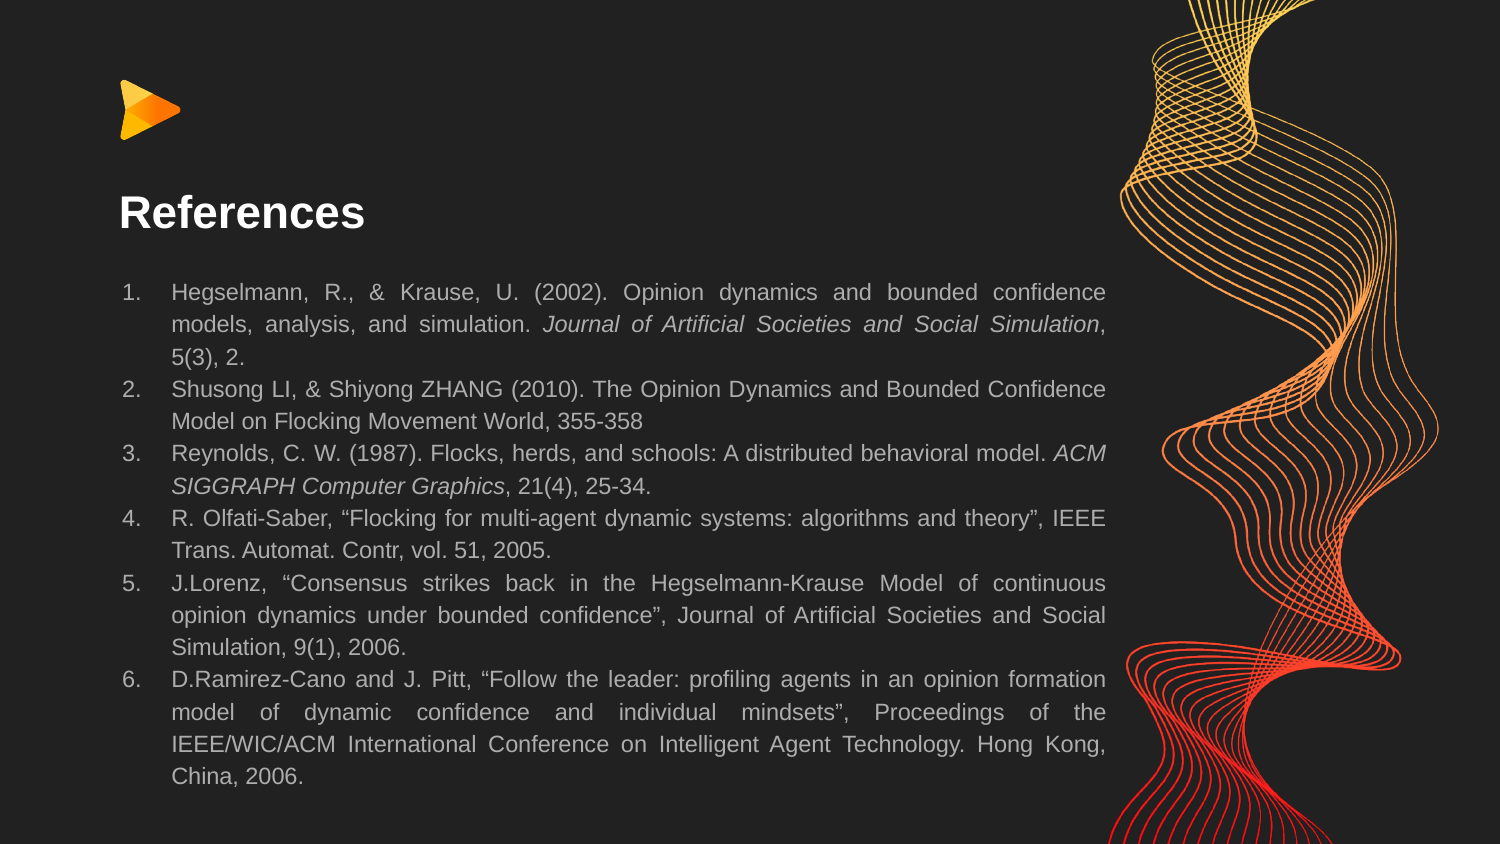

# References
Hegselmann, R., & Krause, U. (2002). Opinion dynamics and bounded confidence models, analysis, and simulation. Journal of Artificial Societies and Social Simulation, 5(3), 2.
Shusong LI, & Shiyong ZHANG (2010). The Opinion Dynamics and Bounded Confidence Model on Flocking Movement World, 355-358
Reynolds, C. W. (1987). Flocks, herds, and schools: A distributed behavioral model. ACM SIGGRAPH Computer Graphics, 21(4), 25-34.
R. Olfati-Saber, “Flocking for multi-agent dynamic systems: algorithms and theory”, IEEE Trans. Automat. Contr, vol. 51, 2005.
J.Lorenz, “Consensus strikes back in the Hegselmann-Krause Model of continuous opinion dynamics under bounded confidence”, Journal of Artificial Societies and Social Simulation, 9(1), 2006.
D.Ramirez-Cano and J. Pitt, “Follow the leader: profiling agents in an opinion formation model of dynamic confidence and individual mindsets”, Proceedings of the IEEE/WIC/ACM International Conference on Intelligent Agent Technology. Hong Kong, China, 2006.